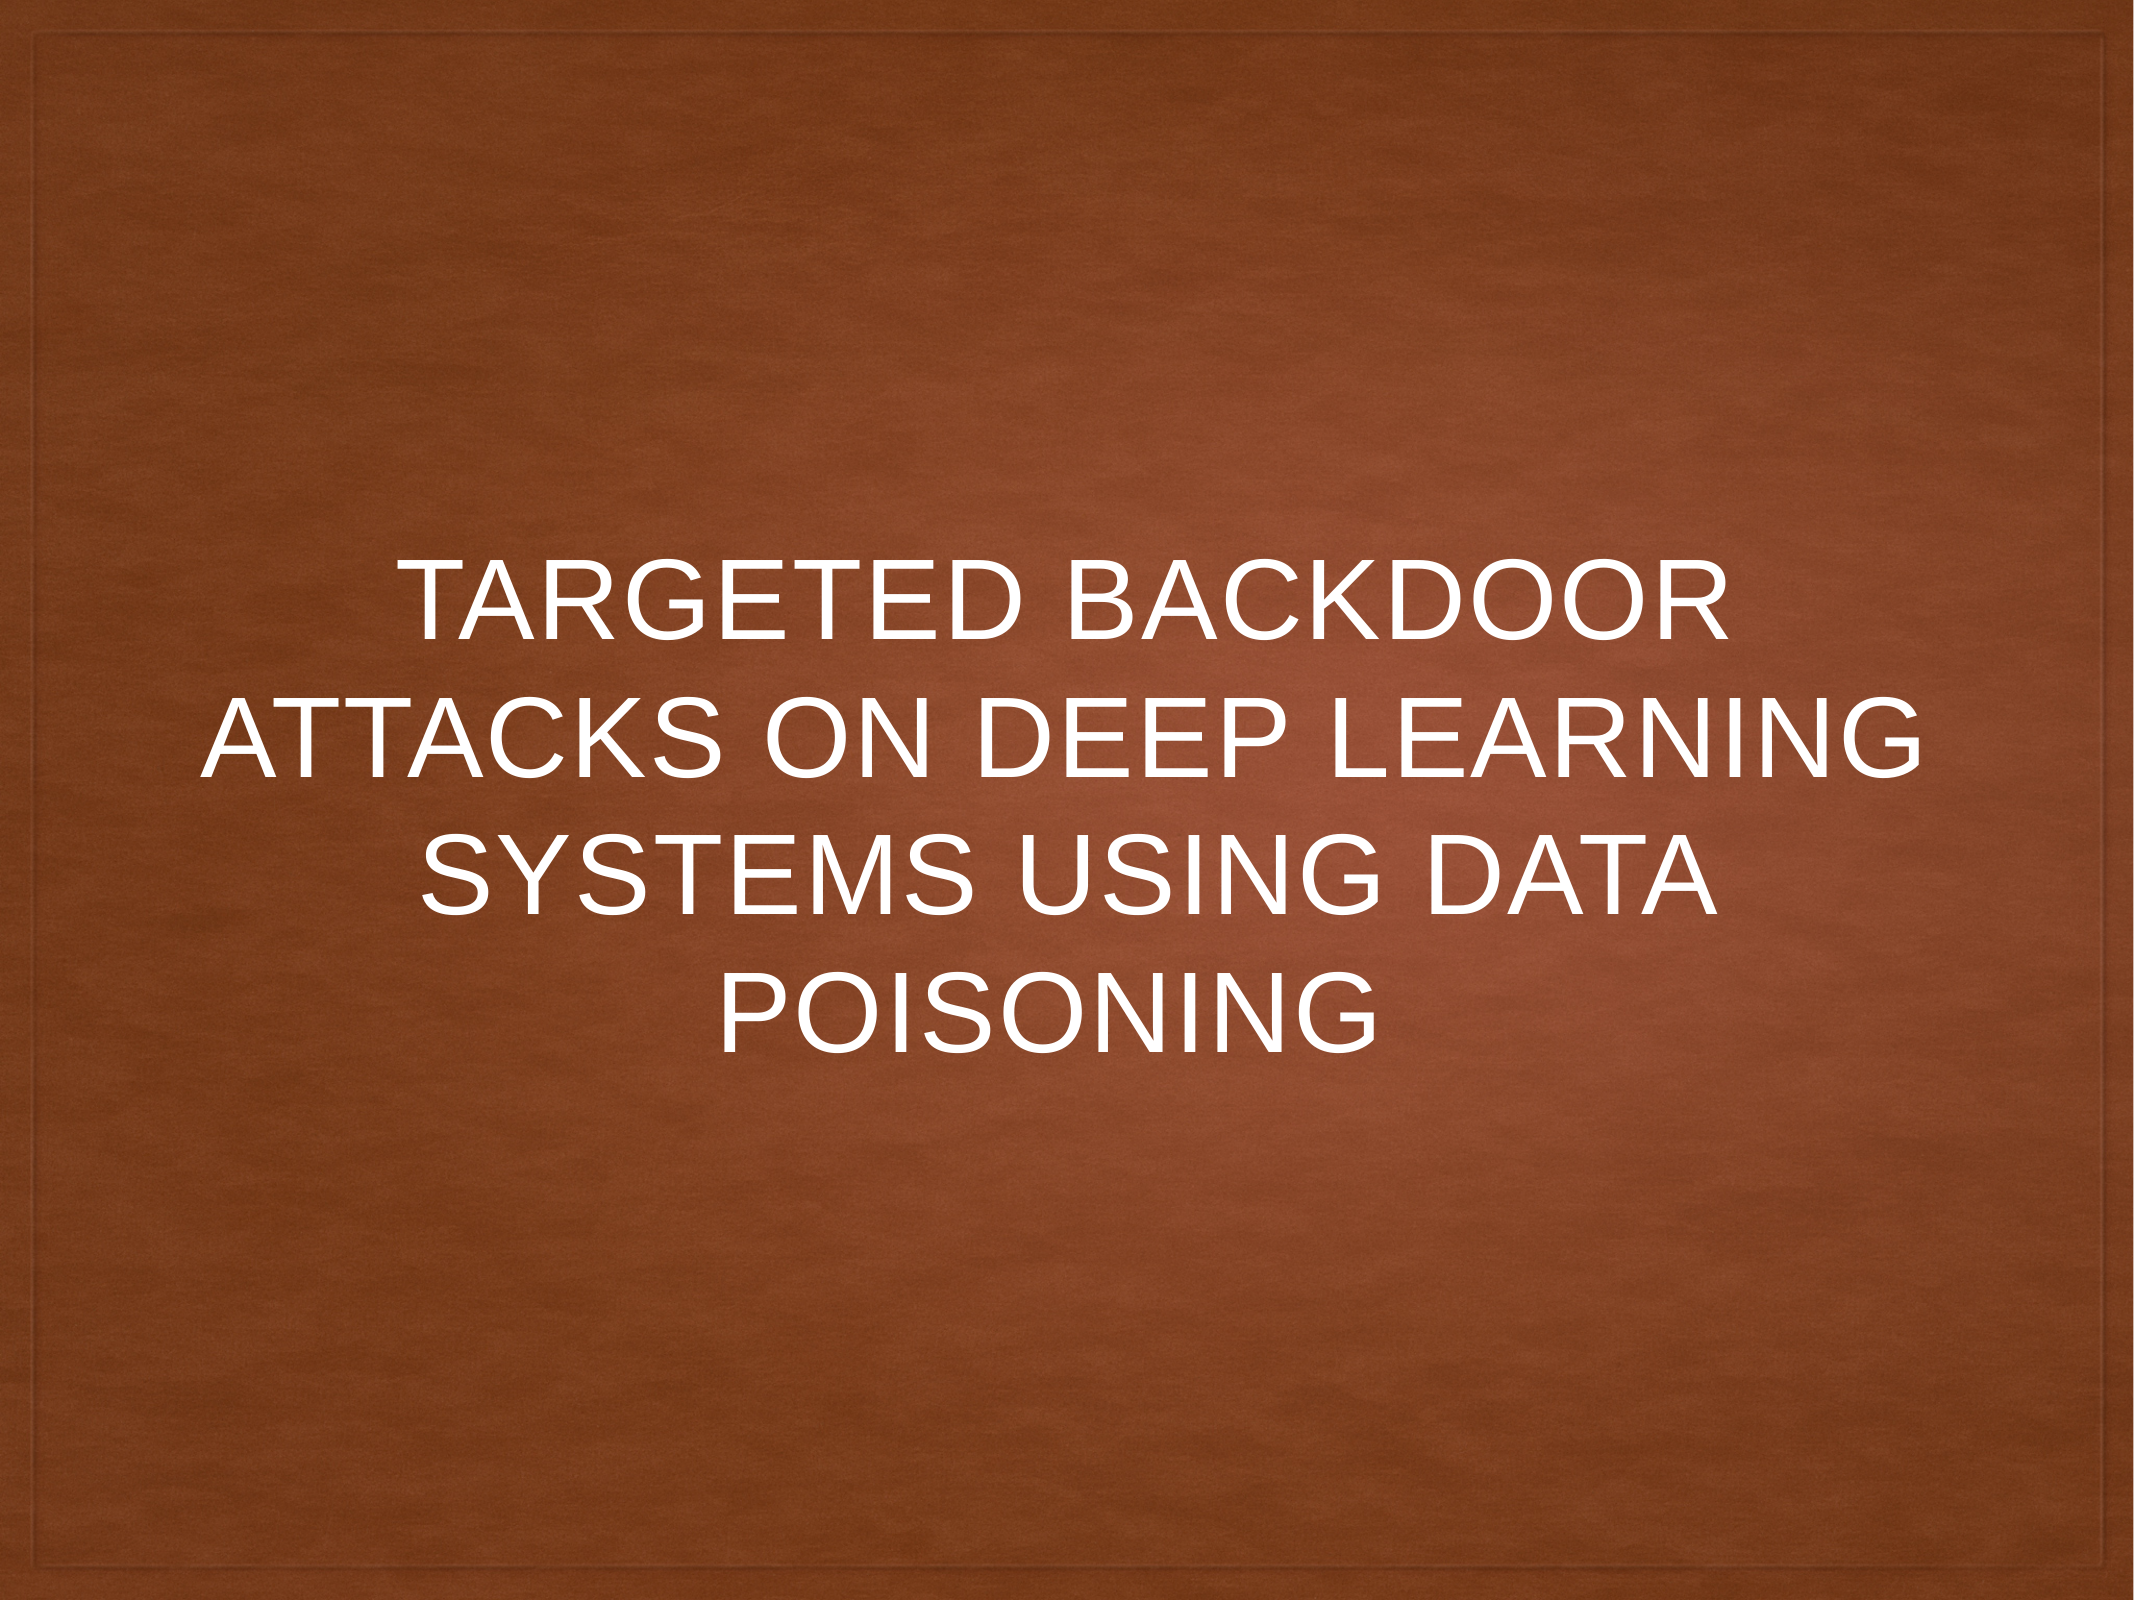

# Targeted Backdoor Attacks on Deep Learning Systems Using Data Poisoning